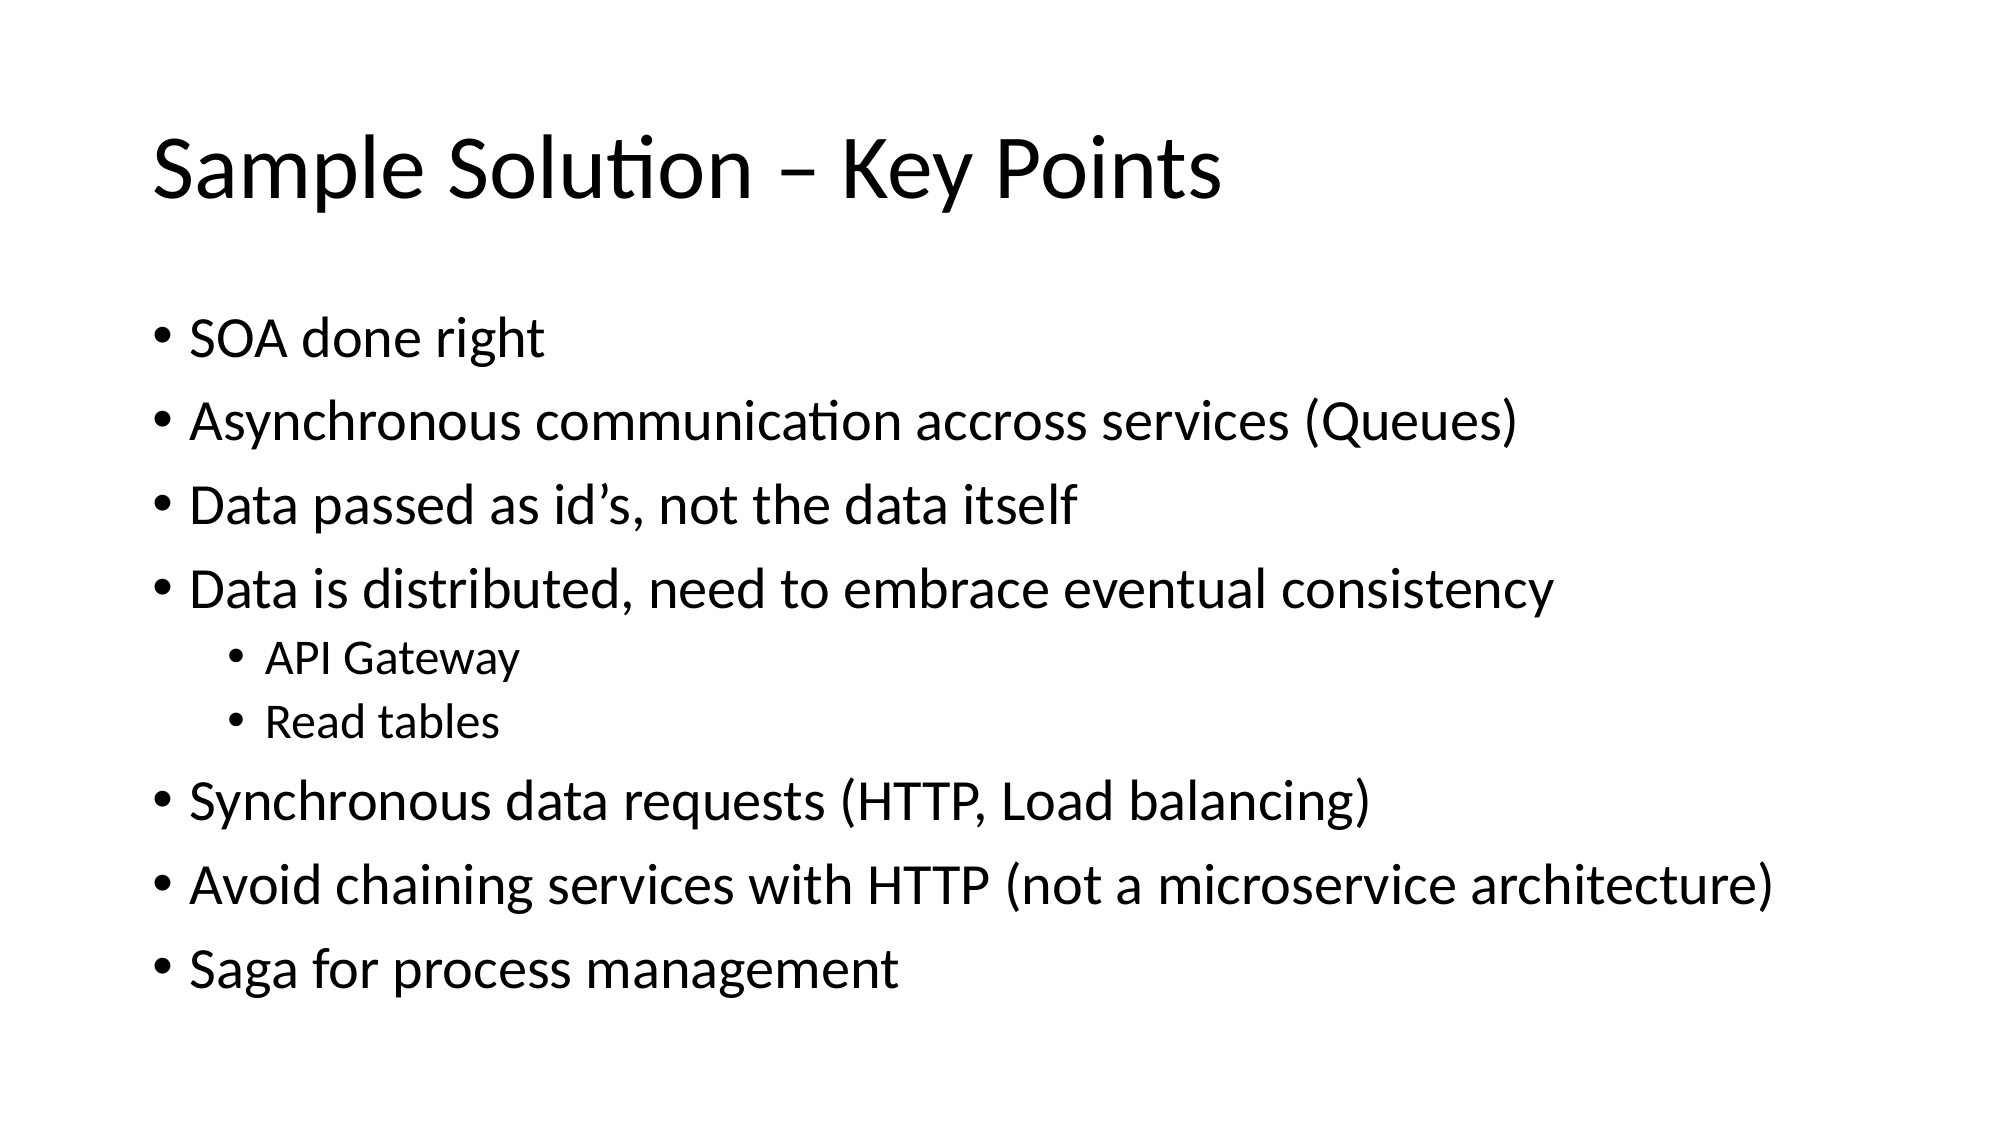

# Sample Solution – Key Points
SOA done right
Asynchronous communication accross services (Queues)
Data passed as id’s, not the data itself
Data is distributed, need to embrace eventual consistency
API Gateway
Read tables
Synchronous data requests (HTTP, Load balancing)
Avoid chaining services with HTTP (not a microservice architecture)
Saga for process management